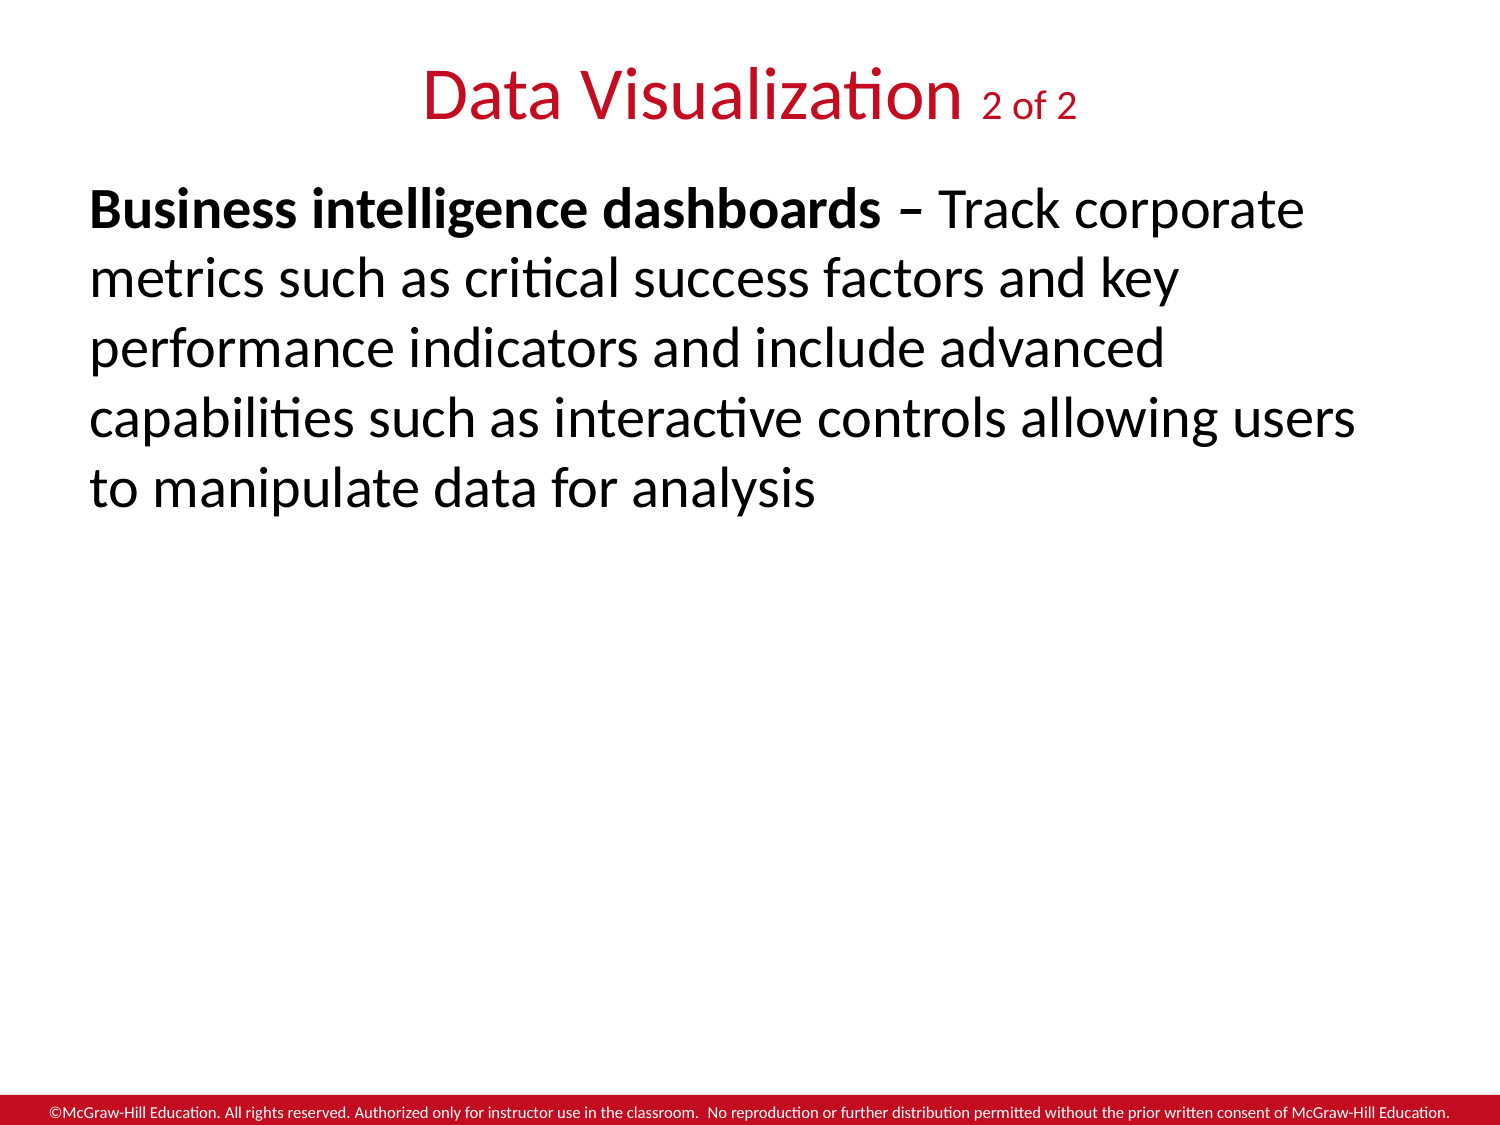

# Data Visualization 2 of 2
Business intelligence dashboards – Track corporate metrics such as critical success factors and key performance indicators and include advanced capabilities such as interactive controls allowing users to manipulate data for analysis